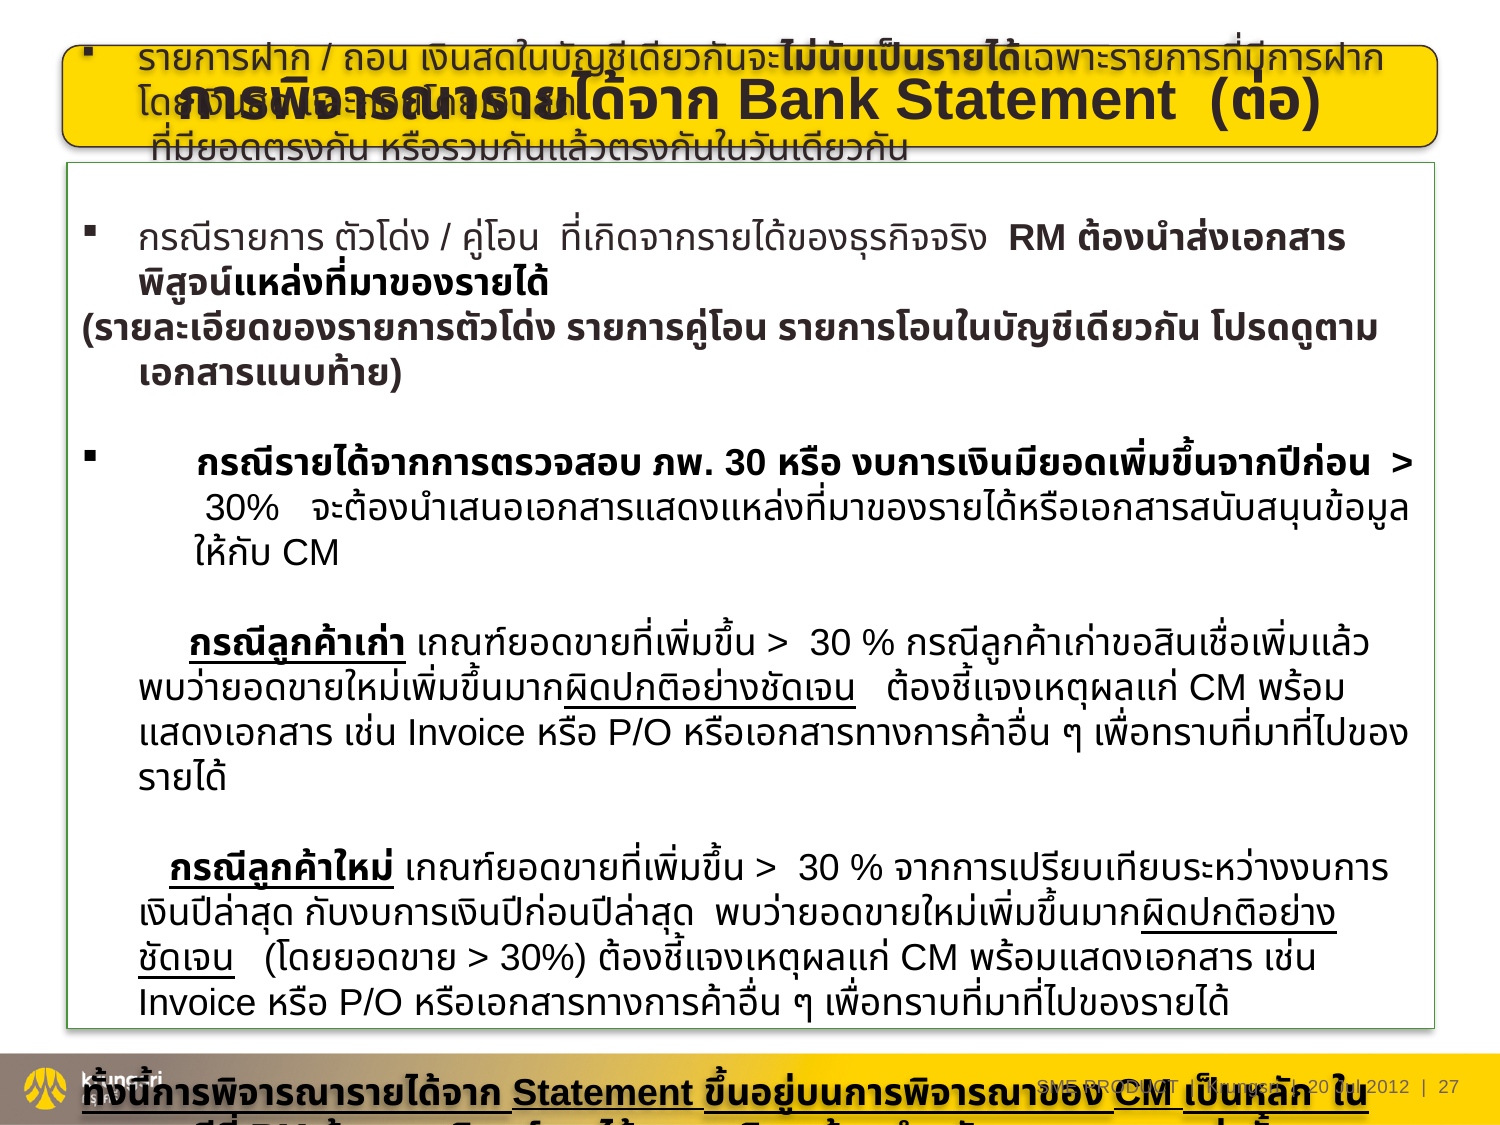

การพิจารณารายได้จาก Bank Statement  (ต่อ)

รายการฝาก / ถอน เงินสดในบัญชีเดียวกันจะไม่นับเป็นรายได้เฉพาะรายการที่มีการฝากโดยเงินสด และถอนโดยเงินสด
       ที่มียอดตรงกัน หรือรวมกันแล้วตรงกันในวันเดียวกัน

กรณีรายการ ตัวโด่ง / คู่โอน  ที่เกิดจากรายได้ของธุรกิจจริง  RM ต้องนำส่งเอกสารพิสูจน์แหล่งที่มาของรายได้
(รายละเอียดของรายการตัวโด่ง รายการคู่โอน รายการโอนในบัญชีเดียวกัน โปรดดูตามเอกสารแนบท้าย)

      กรณีรายได้จากการตรวจสอบ ภพ. 30 หรือ งบการเงินมียอดเพิ่มขึ้นจากปีก่อน  >  30%   จะต้องนำเสนอเอกสารแสดงแหล่งที่มาของรายได้หรือเอกสารสนับสนุนข้อมูลให้กับ CM

           กรณีลูกค้าเก่า เกณฑ์ยอดขายที่เพิ่มขึ้น >  30 % กรณีลูกค้าเก่าขอสินเชื่อเพิ่มแล้วพบว่ายอดขายใหม่เพิ่มขึ้นมากผิดปกติอย่างชัดเจน   ต้องชี้แจงเหตุผลแก่ CM พร้อมแสดงเอกสาร เช่น Invoice หรือ P/O หรือเอกสารทางการค้าอื่น ๆ เพื่อทราบที่มาที่ไปของรายได้

         กรณีลูกค้าใหม่ เกณฑ์ยอดขายที่เพิ่มขึ้น >  30 % จากการเปรียบเทียบระหว่างงบการเงินปีล่าสุด กับงบการเงินปีก่อนปีล่าสุด  พบว่ายอดขายใหม่เพิ่มขึ้นมากผิดปกติอย่างชัดเจน   (โดยยอดขาย > 30%) ต้องชี้แจงเหตุผลแก่ CM พร้อมแสดงเอกสาร เช่น Invoice หรือ P/O หรือเอกสารทางการค้าอื่น ๆ เพื่อทราบที่มาที่ไปของรายได้

ทั้งนี้การพิจารณารายได้จาก Statement ขึ้นอยู่บนการพิจารณาของ CM เป็นหลัก  ในกรณีที่ RM ต้องการพิสูจน์รายได้ทางธุรกิจจะต้องนำหลักฐานมาแสดงเท่านั้น

SME PRODUCT  |  Krungsri  |  20 Jul 2012  |
27